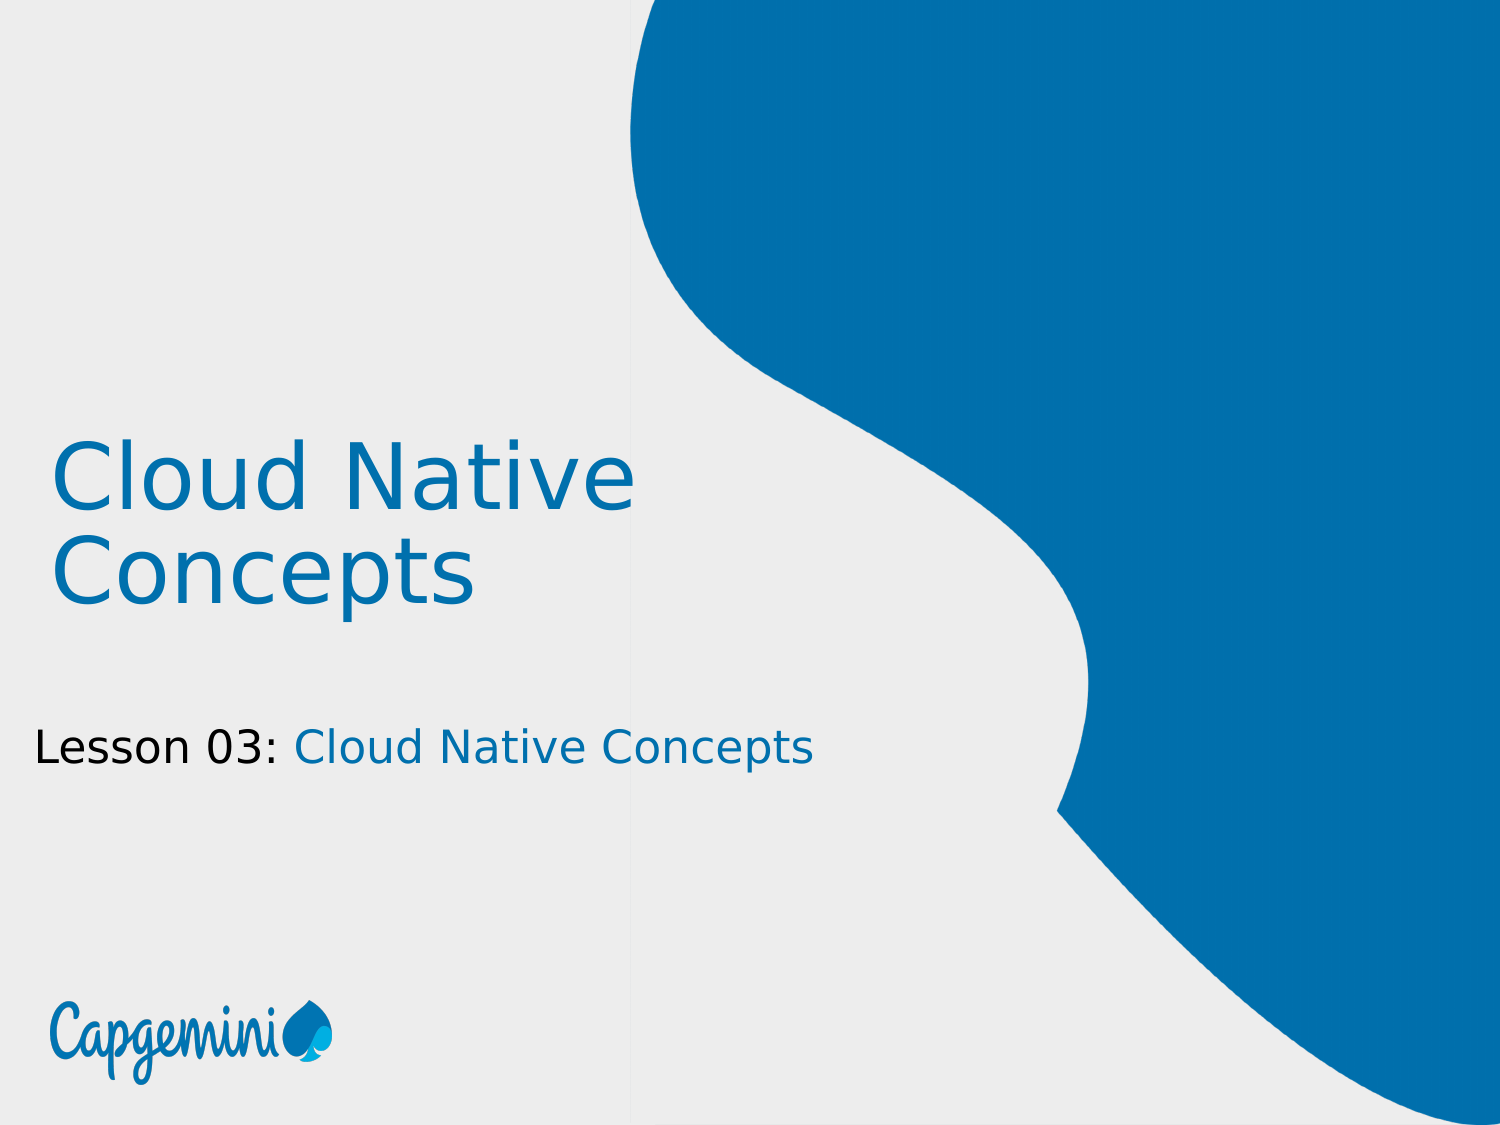

# Cloud Native Concepts

Lesson 03: Cloud Native Concepts